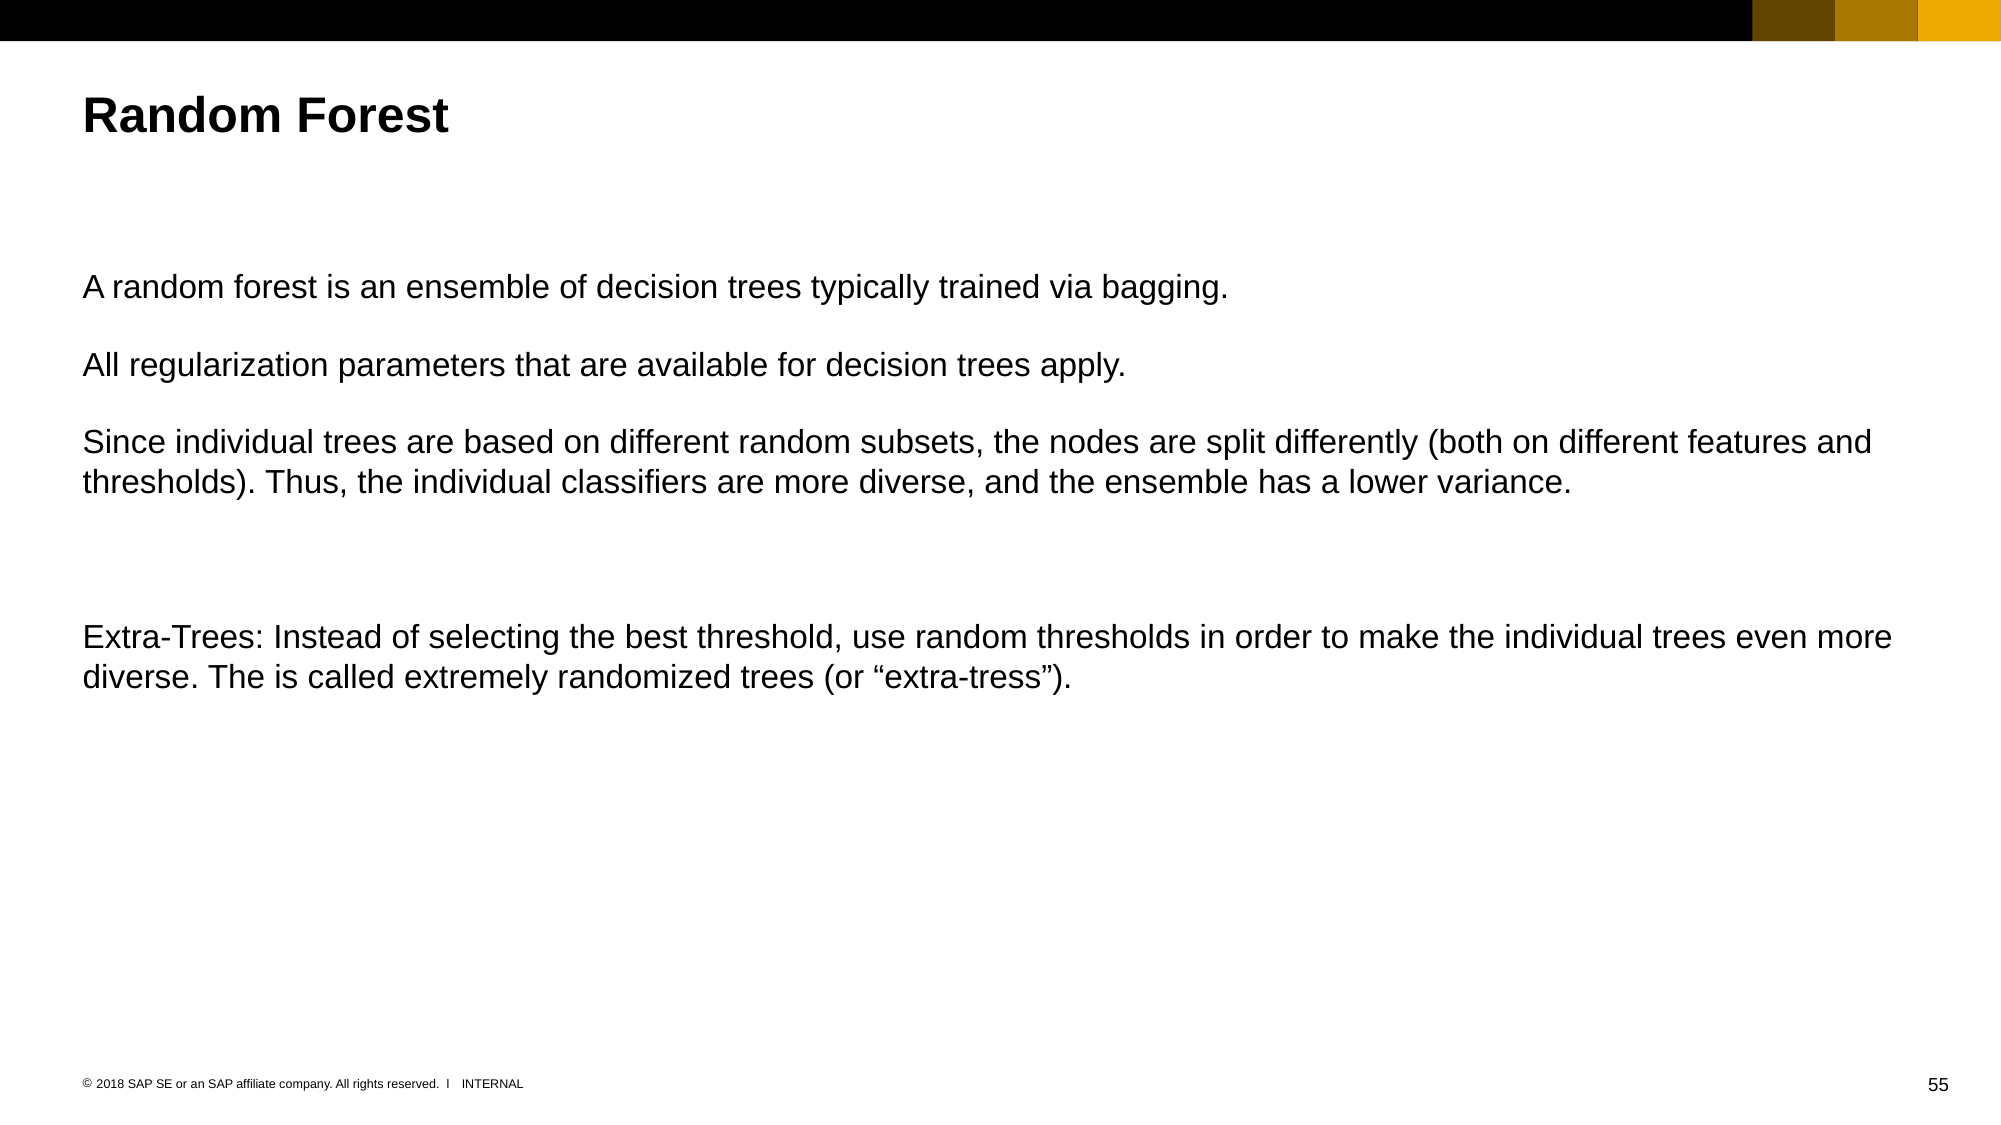

# Random Forest
A random forest is an ensemble of decision trees typically trained via bagging.
All regularization parameters that are available for decision trees apply.
Since individual trees are based on different random subsets, the nodes are split differently (both on different features and thresholds). Thus, the individual classifiers are more diverse, and the ensemble has a lower variance.

Extra-Trees: Instead of selecting the best threshold, use random thresholds in order to make the individual trees even more diverse. The is called extremely randomized trees (or “extra-tress”).